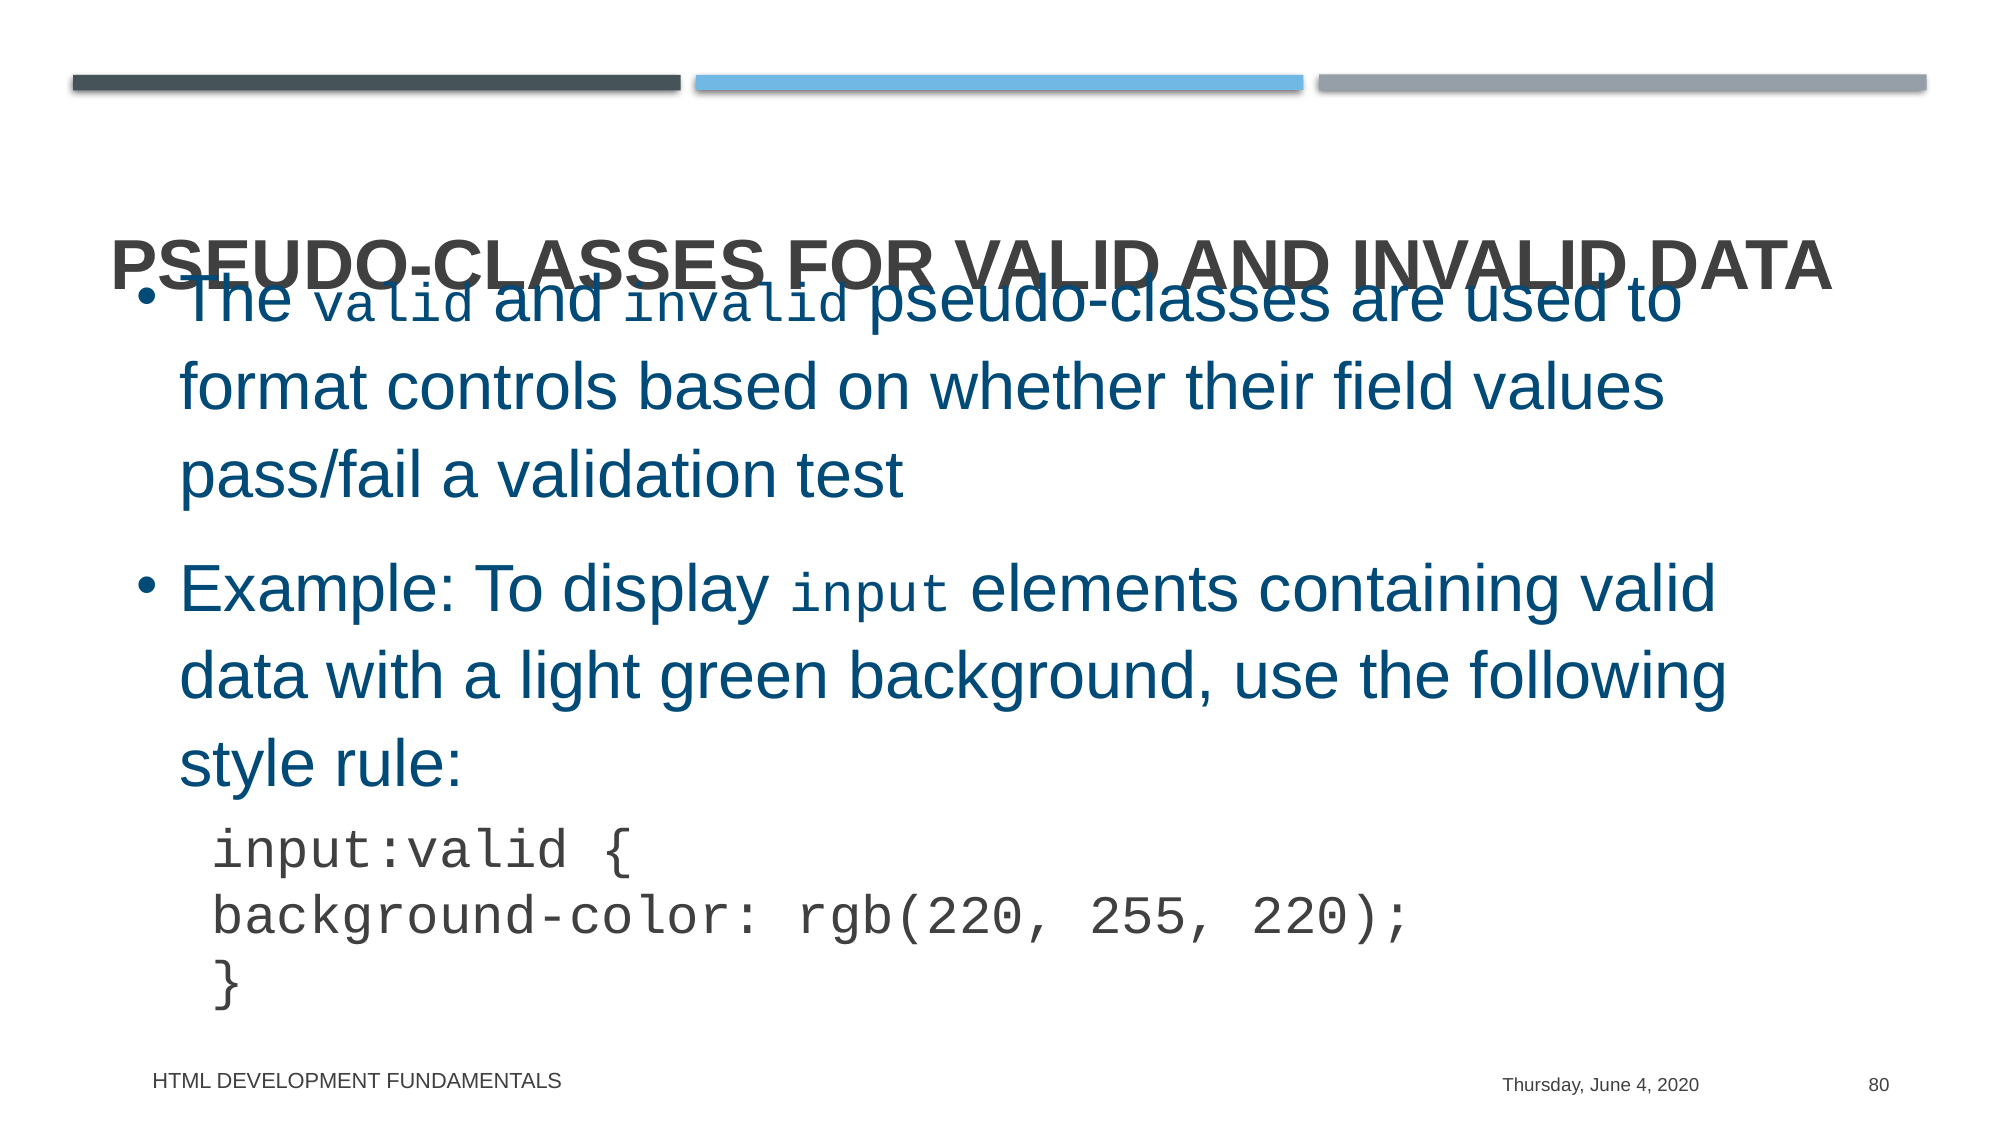

# Pseudo-Classes for Valid and Invalid Data
The valid and invalid pseudo-classes are used to format controls based on whether their field values pass/fail a validation test
Example: To display input elements containing valid data with a light green background, use the following style rule:
input:valid {
background-color: rgb(220, 255, 220);
}
HTML Development Fundamentals
Thursday, June 4, 2020
80